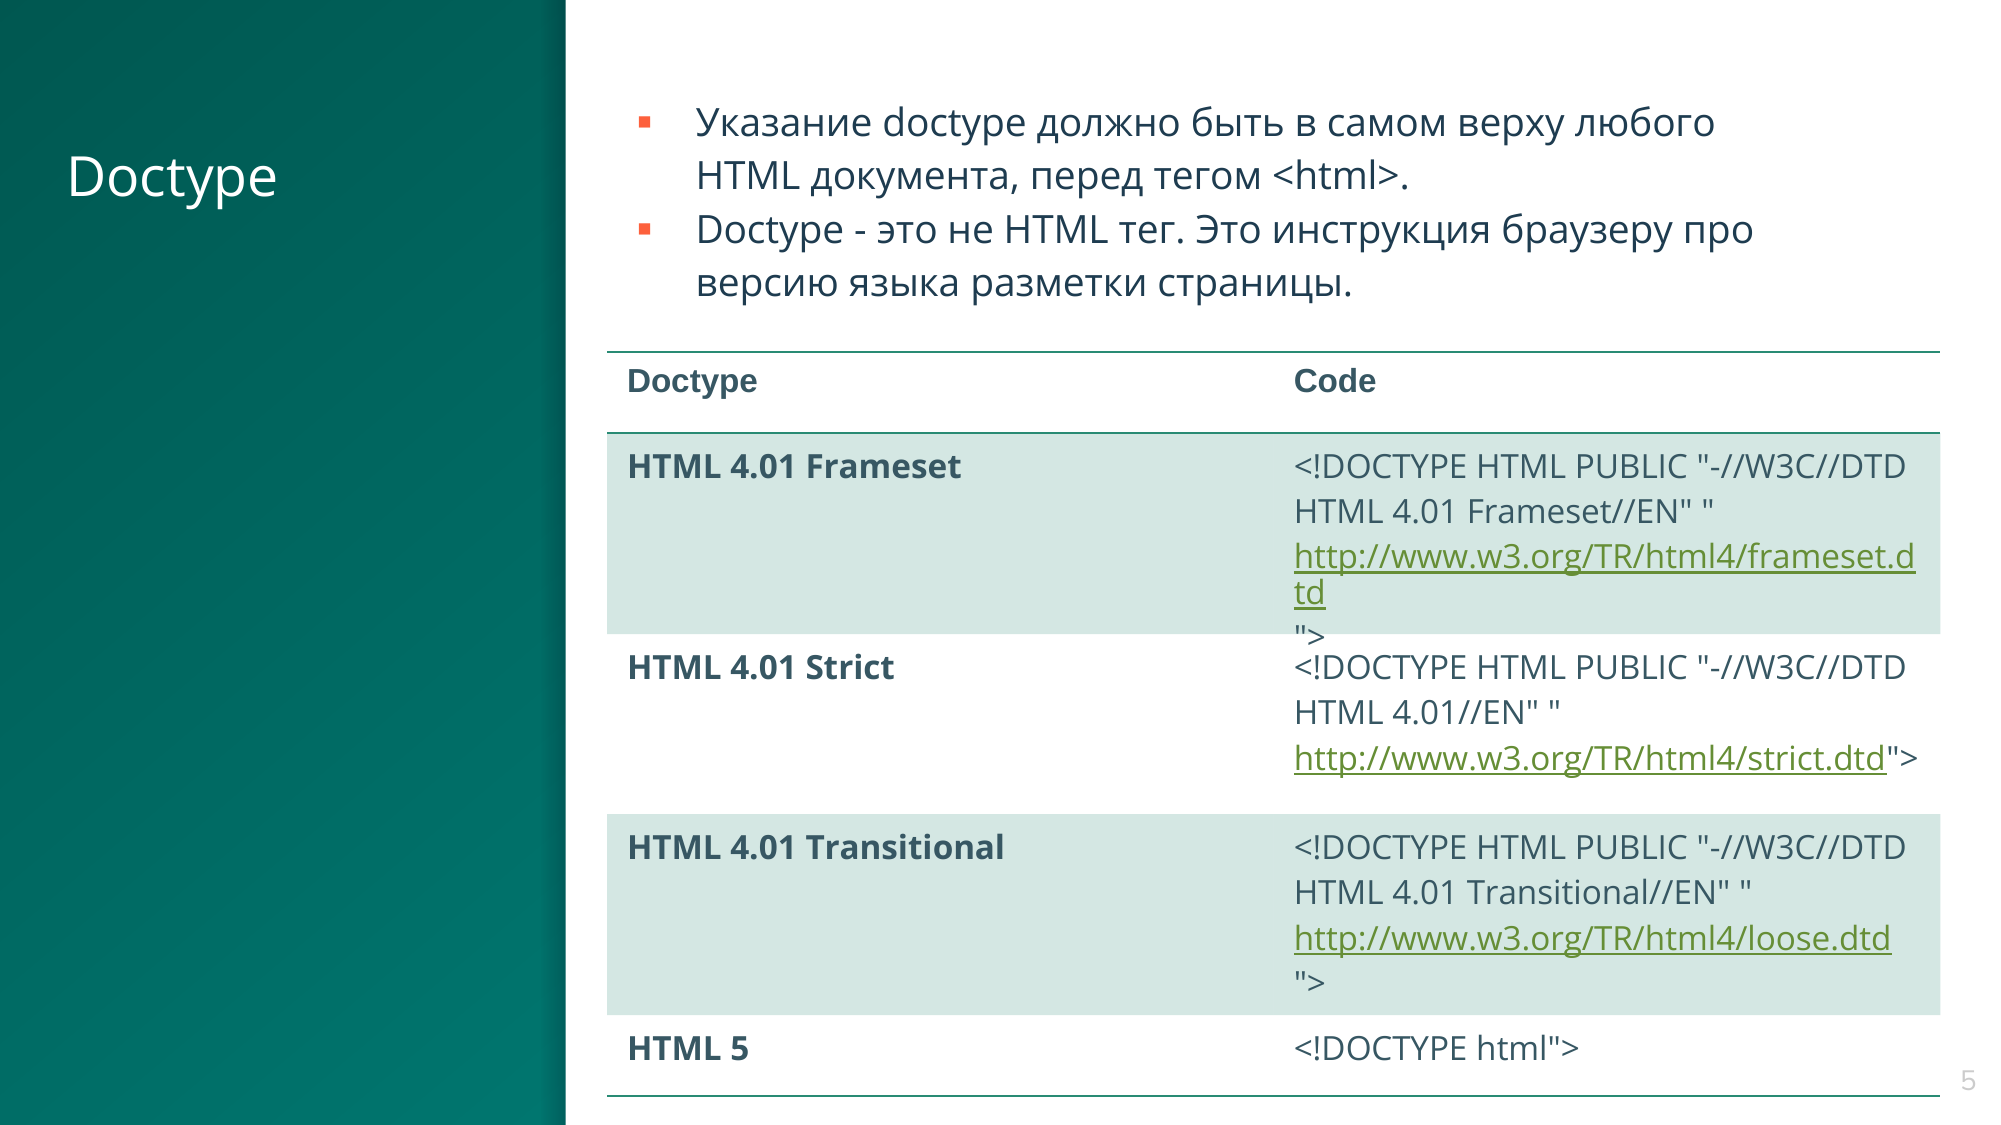

Указание doctype должно быть в самом верху любого HTML документа, перед тегом <html>.
Doctype - это не HTML тег. Это инструкция браузеру про версию языка разметки страницы.

# Doctype
| Doctype | Code |
| --- | --- |
| HTML 4.01 Frameset | <!DOCTYPE HTML PUBLIC "-//W3C//DTD HTML 4.01 Frameset//EN" "http://www.w3.org/TR/html4/frameset.dtd"> |
| HTML 4.01 Strict | <!DOCTYPE HTML PUBLIC "-//W3C//DTD HTML 4.01//EN" "http://www.w3.org/TR/html4/strict.dtd"> |
| HTML 4.01 Transitional | <!DOCTYPE HTML PUBLIC "-//W3C//DTD HTML 4.01 Transitional//EN" "http://www.w3.org/TR/html4/loose.dtd"> |
| HTML 5 | <!DOCTYPE html"> |
5